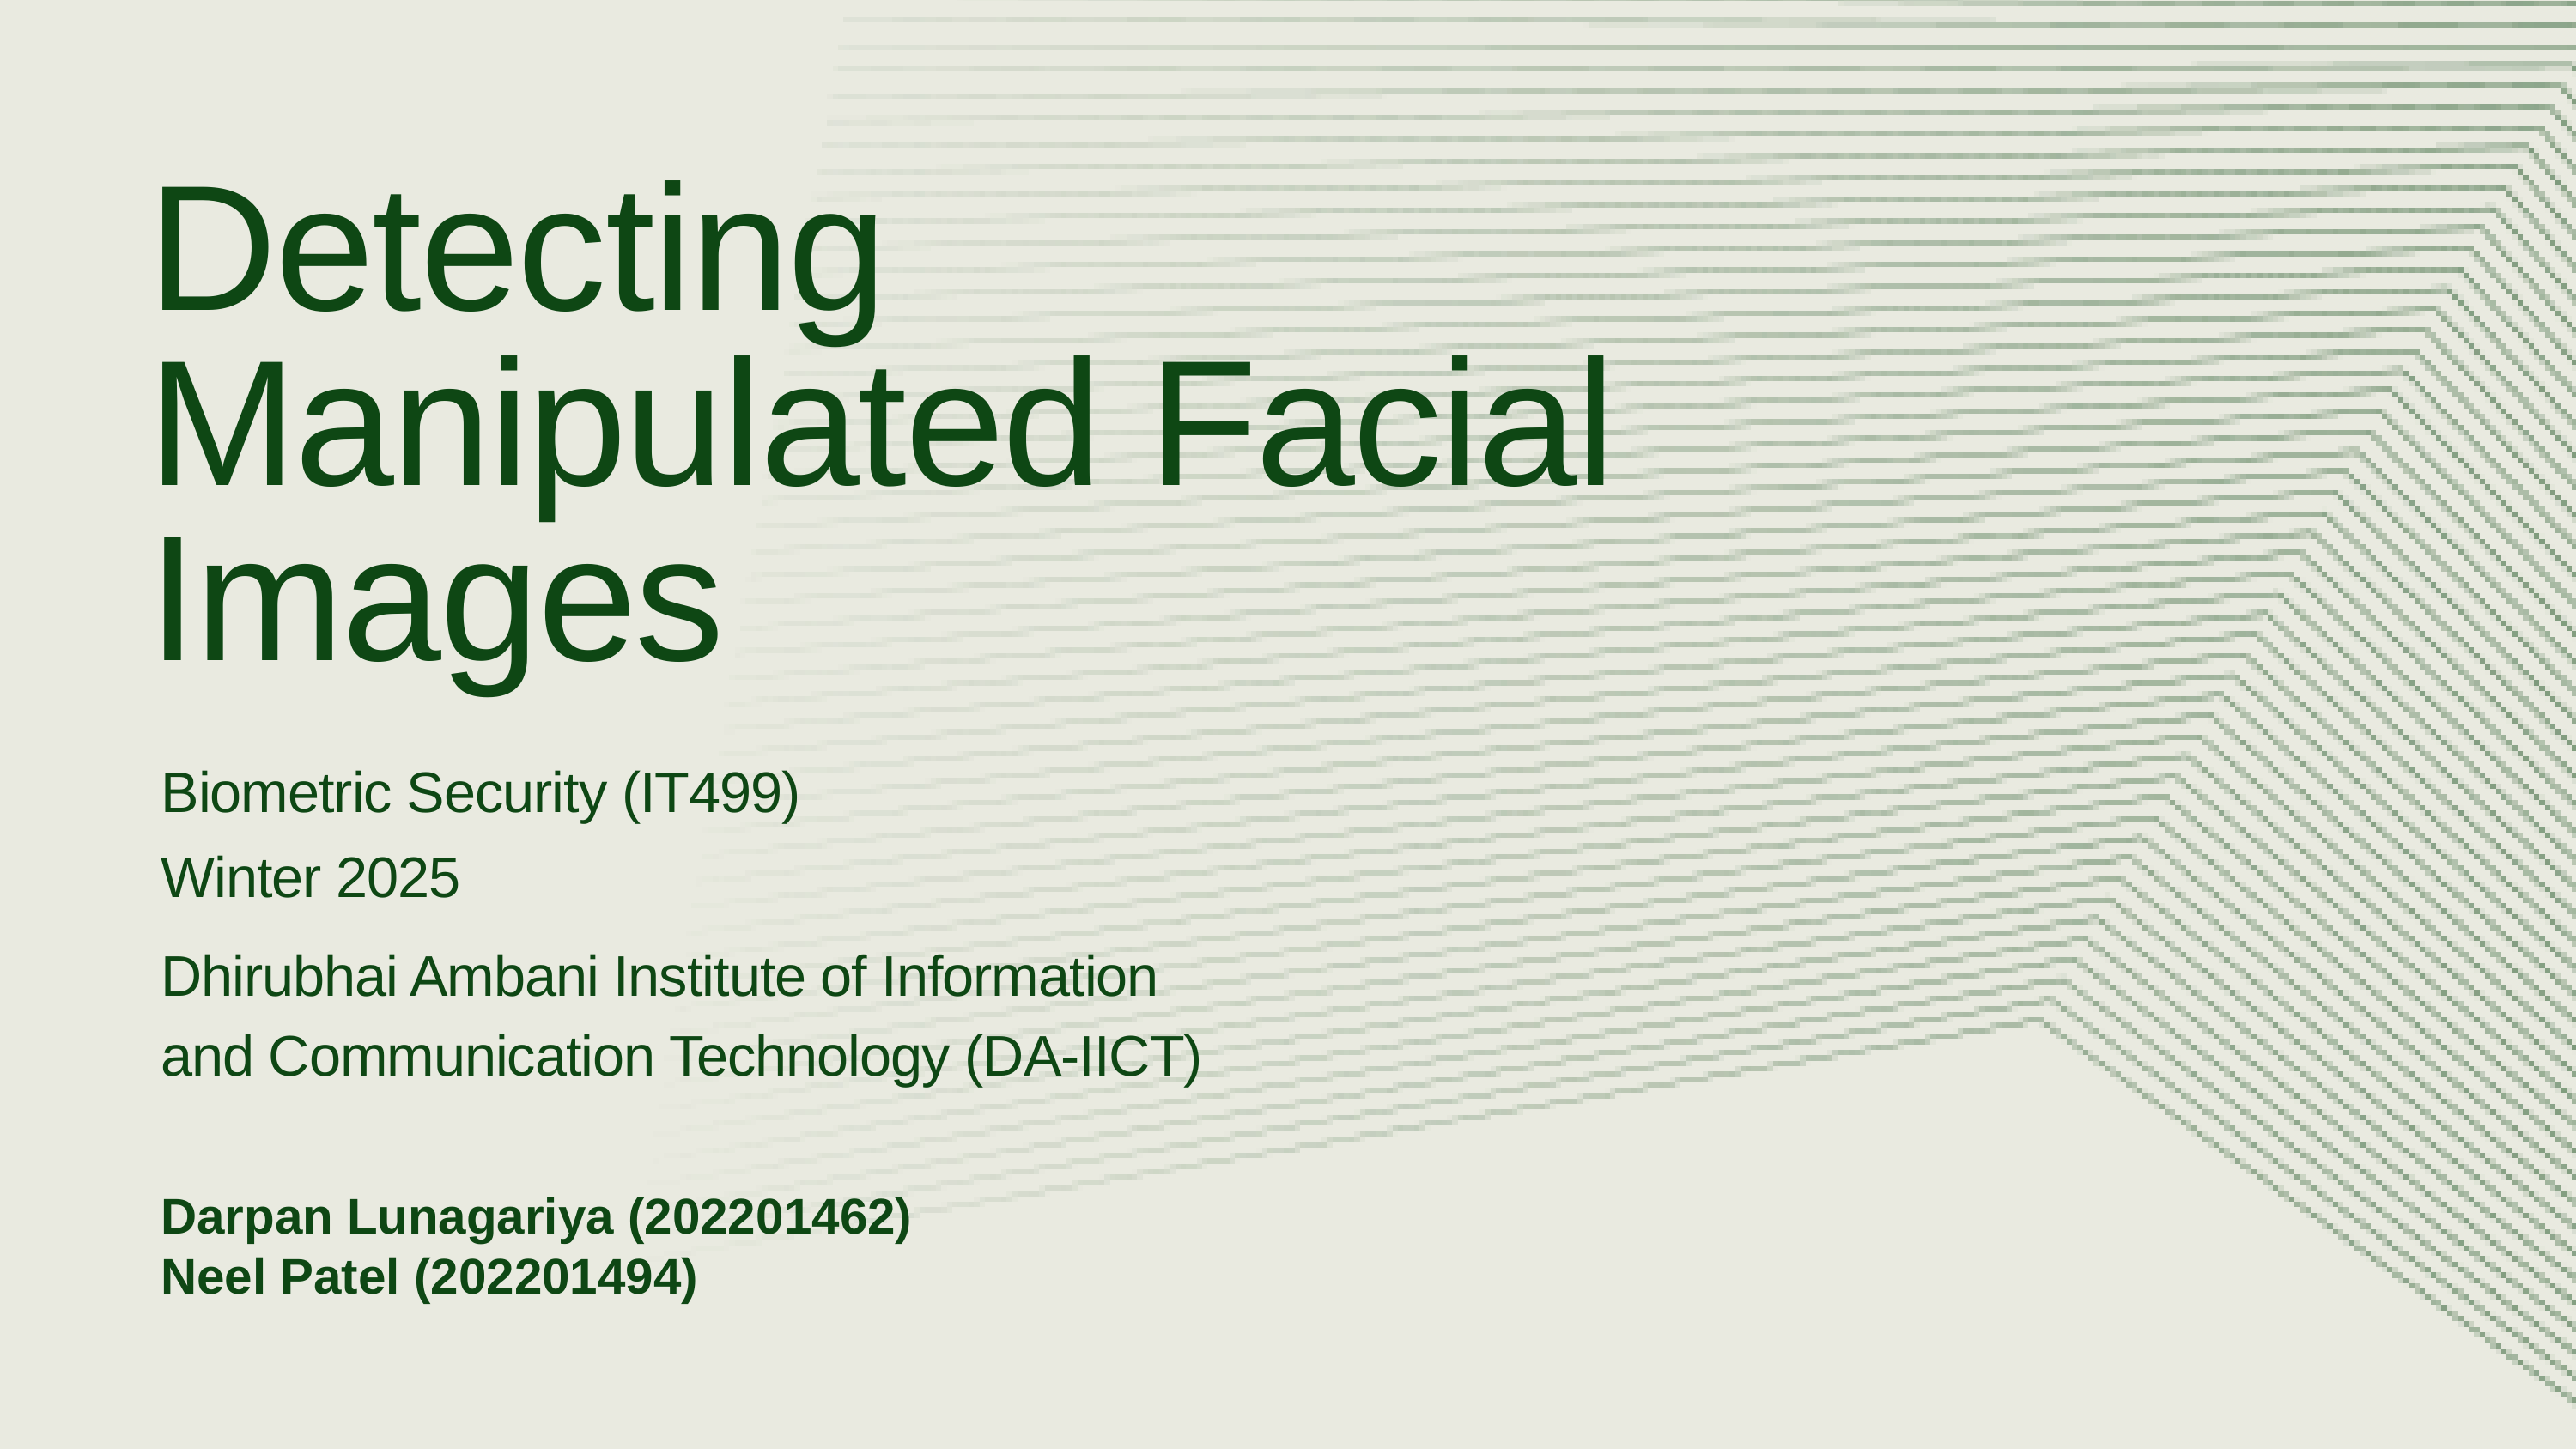

Detecting Manipulated Facial Images
Biometric Security (IT499)
Winter 2025
Dhirubhai Ambani Institute of Information
and Communication Technology (DA-IICT)
Darpan Lunagariya (202201462)
Neel Patel (202201494)